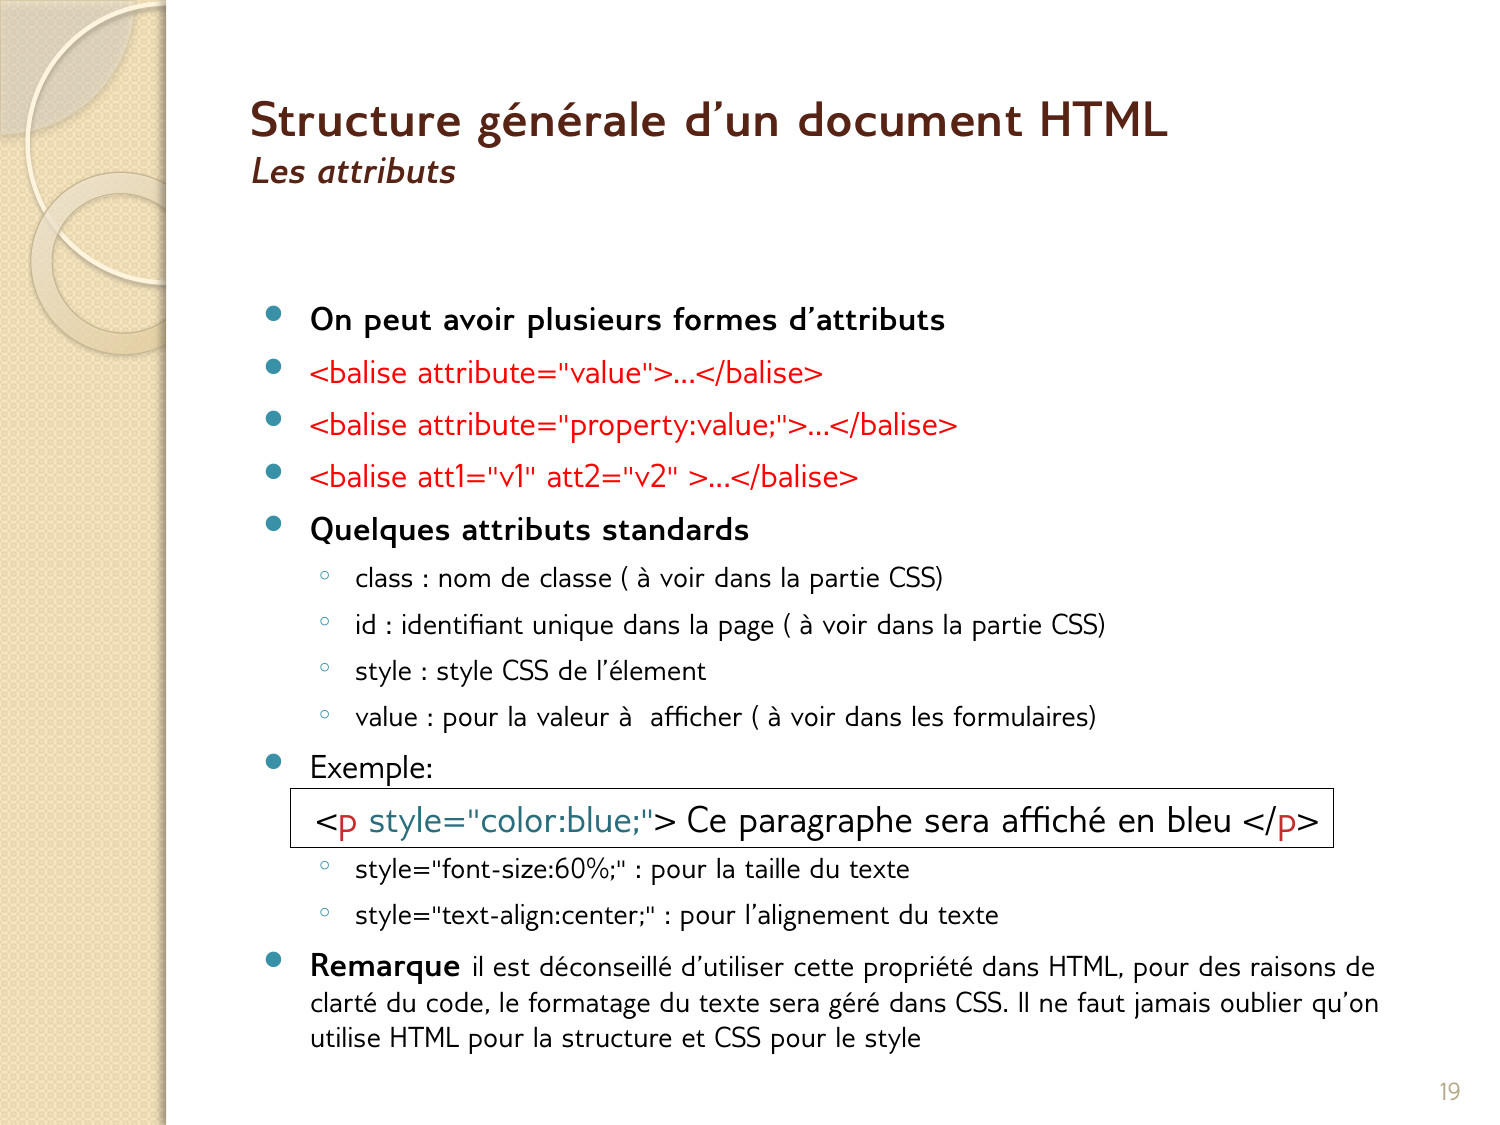

# Structure générale d’un document HTML Les attributs

On peut avoir plusieurs formes d’attributs
<balise attribute="value">...</balise>
<balise attribute="property:value;">...</balise>
<balise att1="v1" att2="v2" >...</balise>
Quelques attributs standards
class : nom de classe ( à voir dans la partie CSS)
id : identifiant unique dans la page ( à voir dans la partie CSS)
style : style CSS de l’élement
value : pour la valeur à  afficher ( à voir dans les formulaires)
Exemple:

style="font-size:60%;" : pour la taille du texte
style="text-align:center;" : pour l’alignement du texte
Remarque il est déconseillé d’utiliser cette propriété dans HTML, pour des raisons de clarté du code, le formatage du texte sera géré dans CSS. Il ne faut jamais oublier qu’on utilise HTML pour la structure et CSS pour le style

 <p style="color:blue;"> Ce paragraphe sera affiché en bleu </p>
19